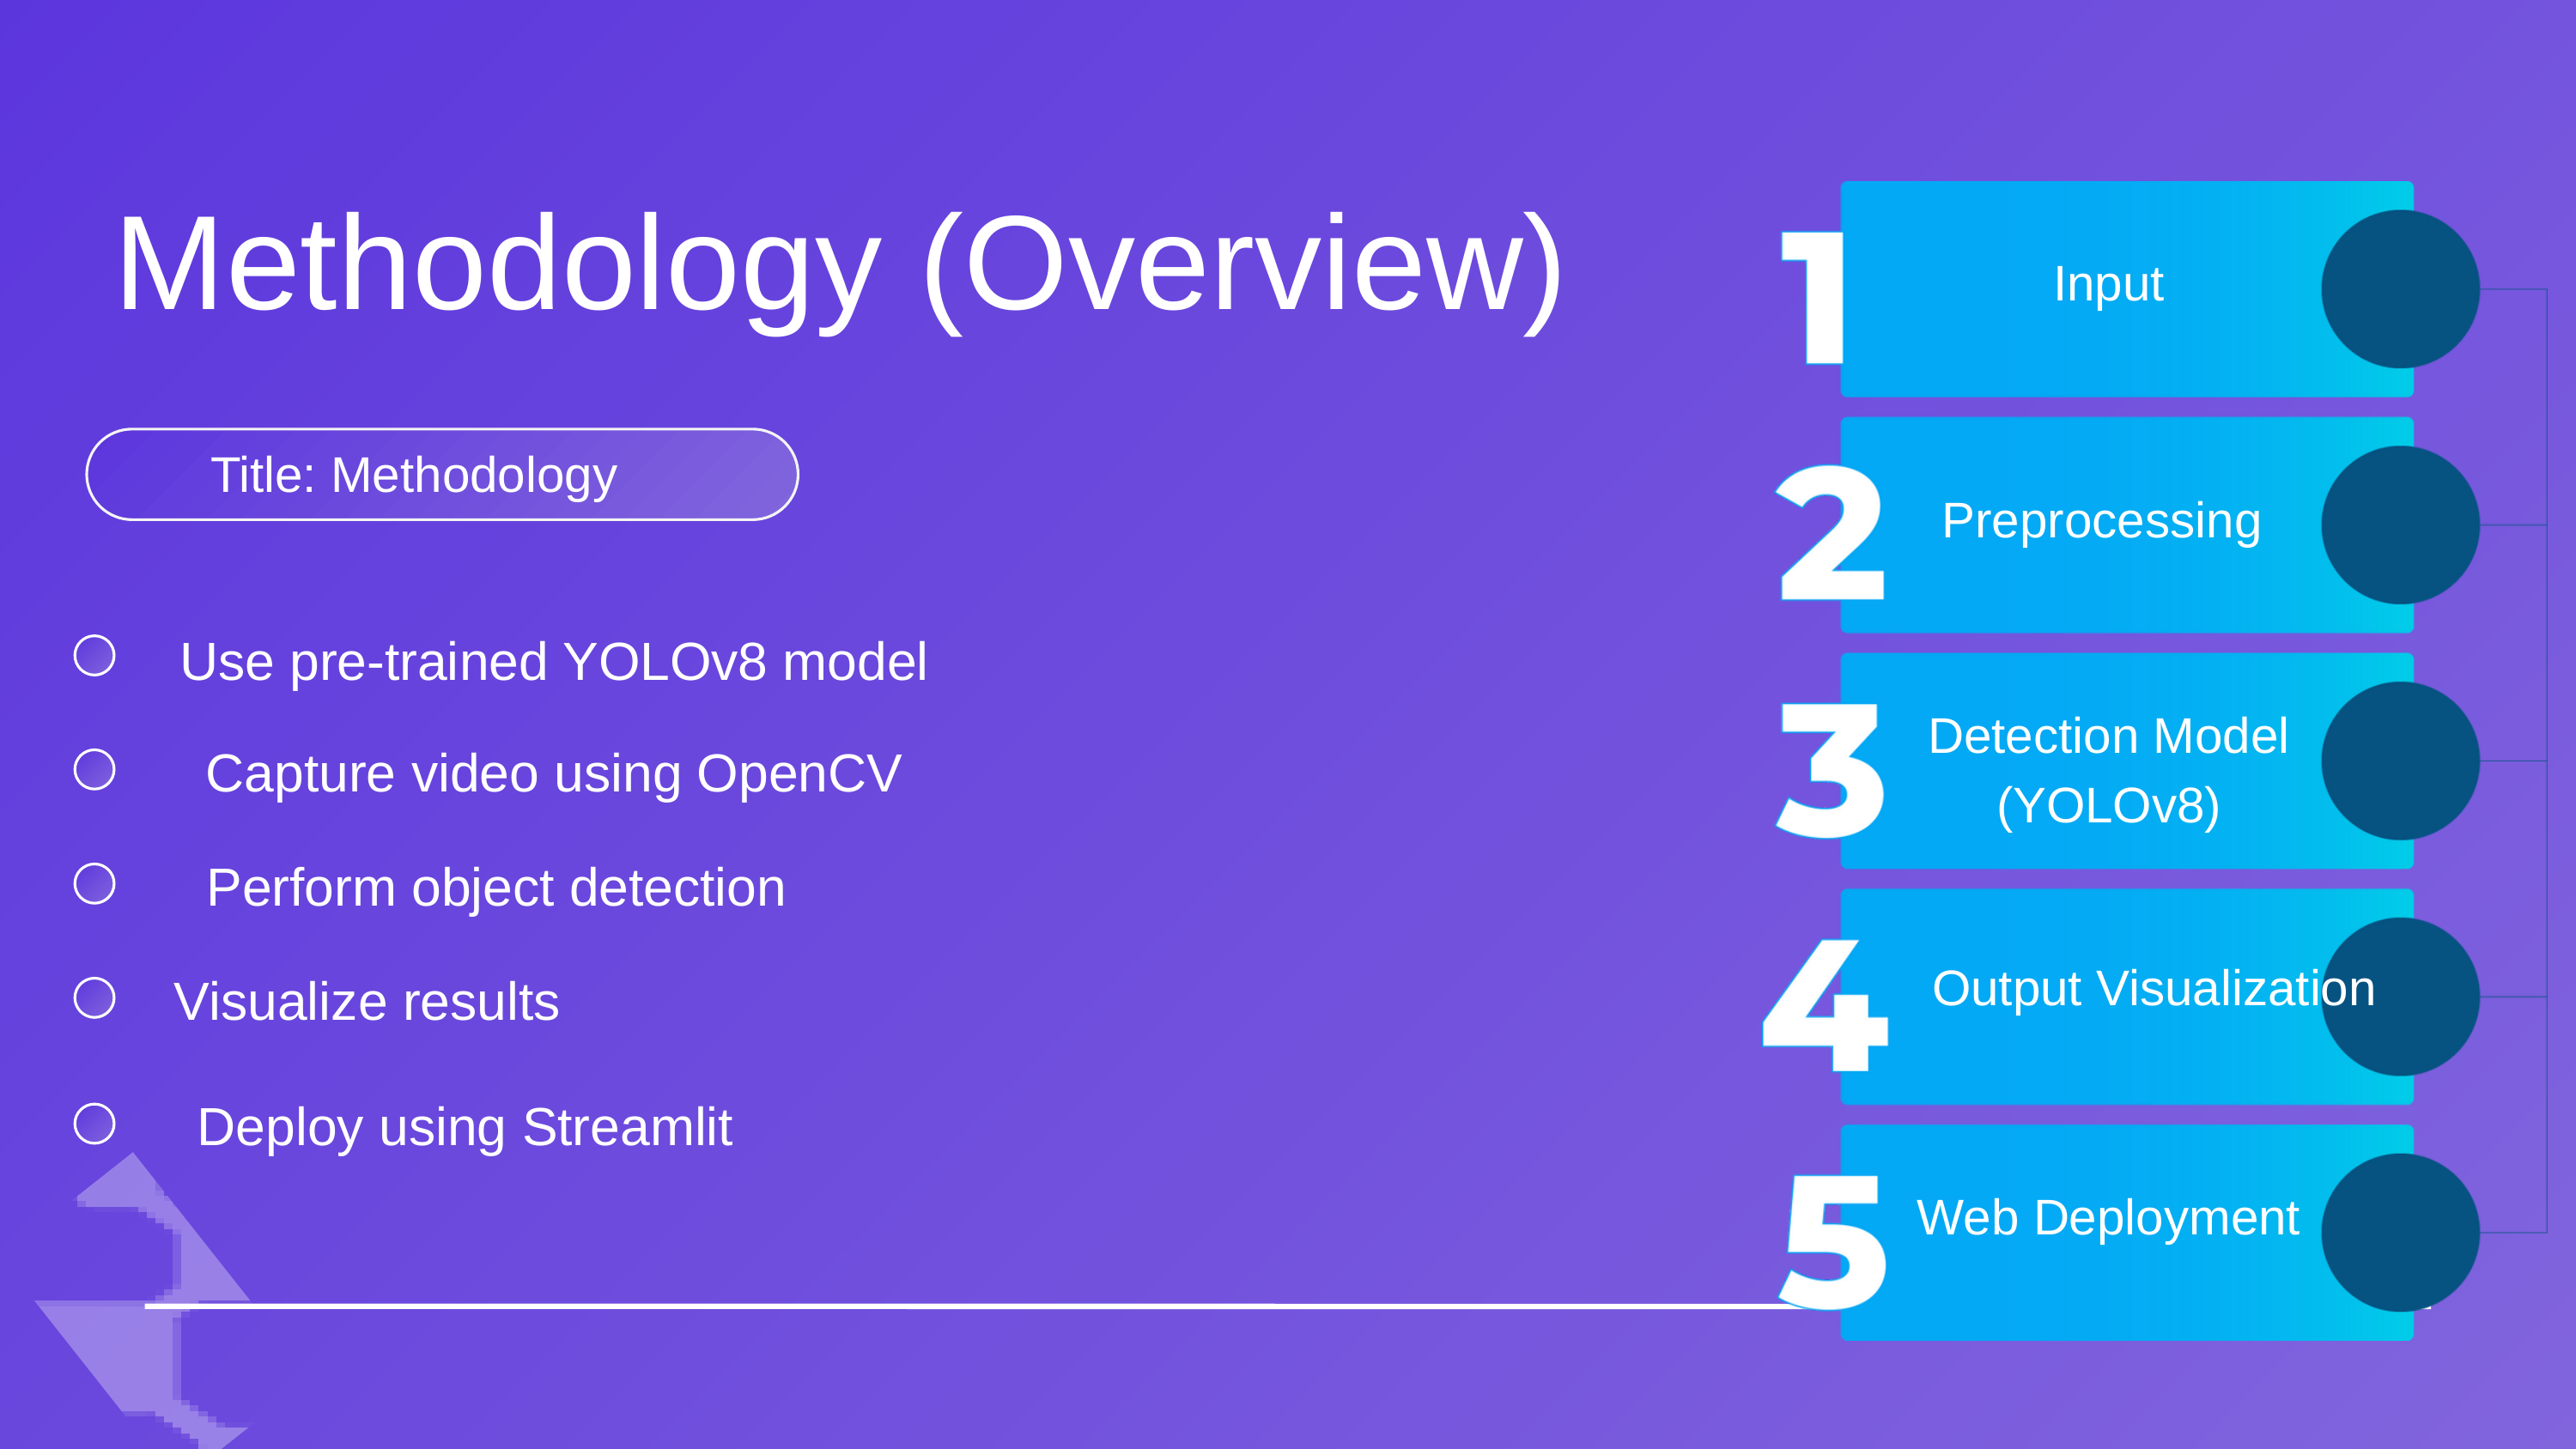

Methodology (Overview)
Input

Title: Methodology
Preprocessing
Use pre-trained YOLOv8 model

Detection Model (YOLOv8)
Capture video using OpenCV

Perform object detection

Output Visualization
Visualize results

Deploy using Streamlit

Web Deployment